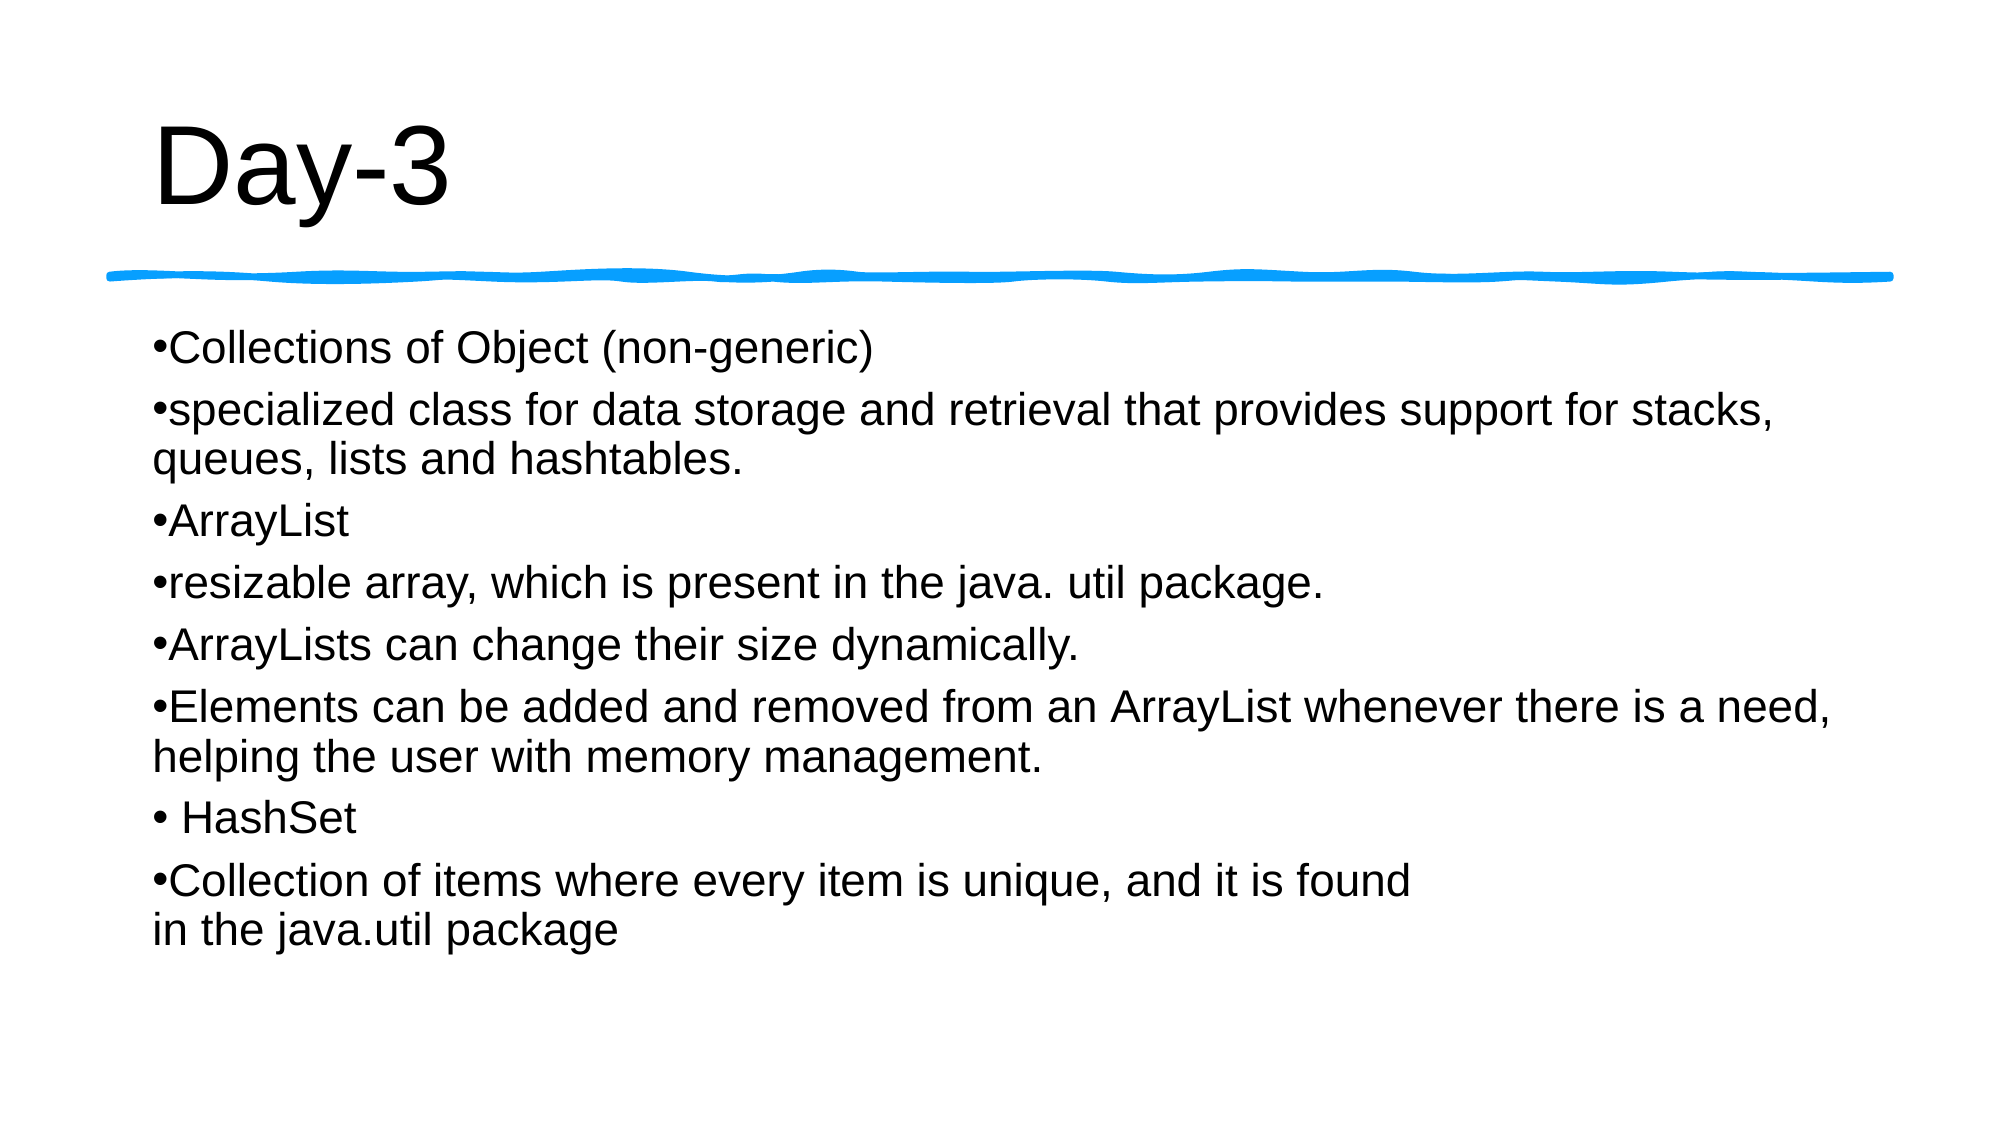

# Day-3

Collections of Object (non-generic) ​
specialized class for data storage and retrieval that provides support for stacks, queues, lists and hashtables.​
ArrayList​
resizable array, which is present in the java. util package.​
ArrayLists can change their size dynamically. ​
Elements can be added and removed from an ArrayList whenever there is a need, helping the user with memory management.​
 HashSet​
Collection of items where every item is unique, and it is found in the java.util package​